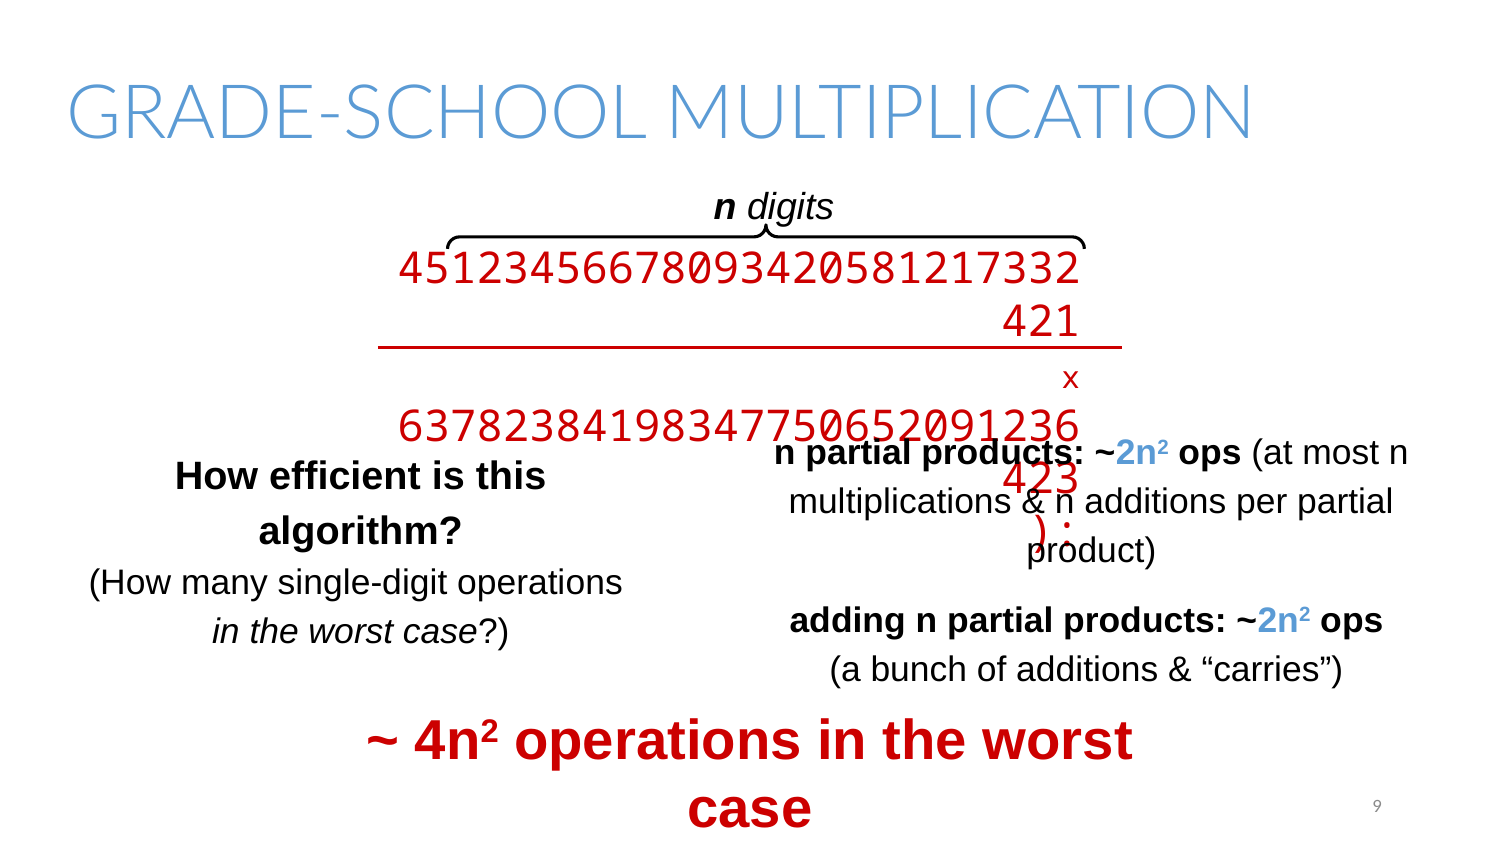

# GRADE-SCHOOL MULTIPLICATION
n digits
45123456678093420581217332421
x 63782384198347750652091236423
):
n partial products: ~2n2 ops (at most n multiplications & n additions per partial product)
adding n partial products: ~2n2 ops
(a bunch of additions & “carries”)
How efficient is this algorithm?
(How many single-digit operations
in the worst case?)
~ 4n2 operations in the worst case
9